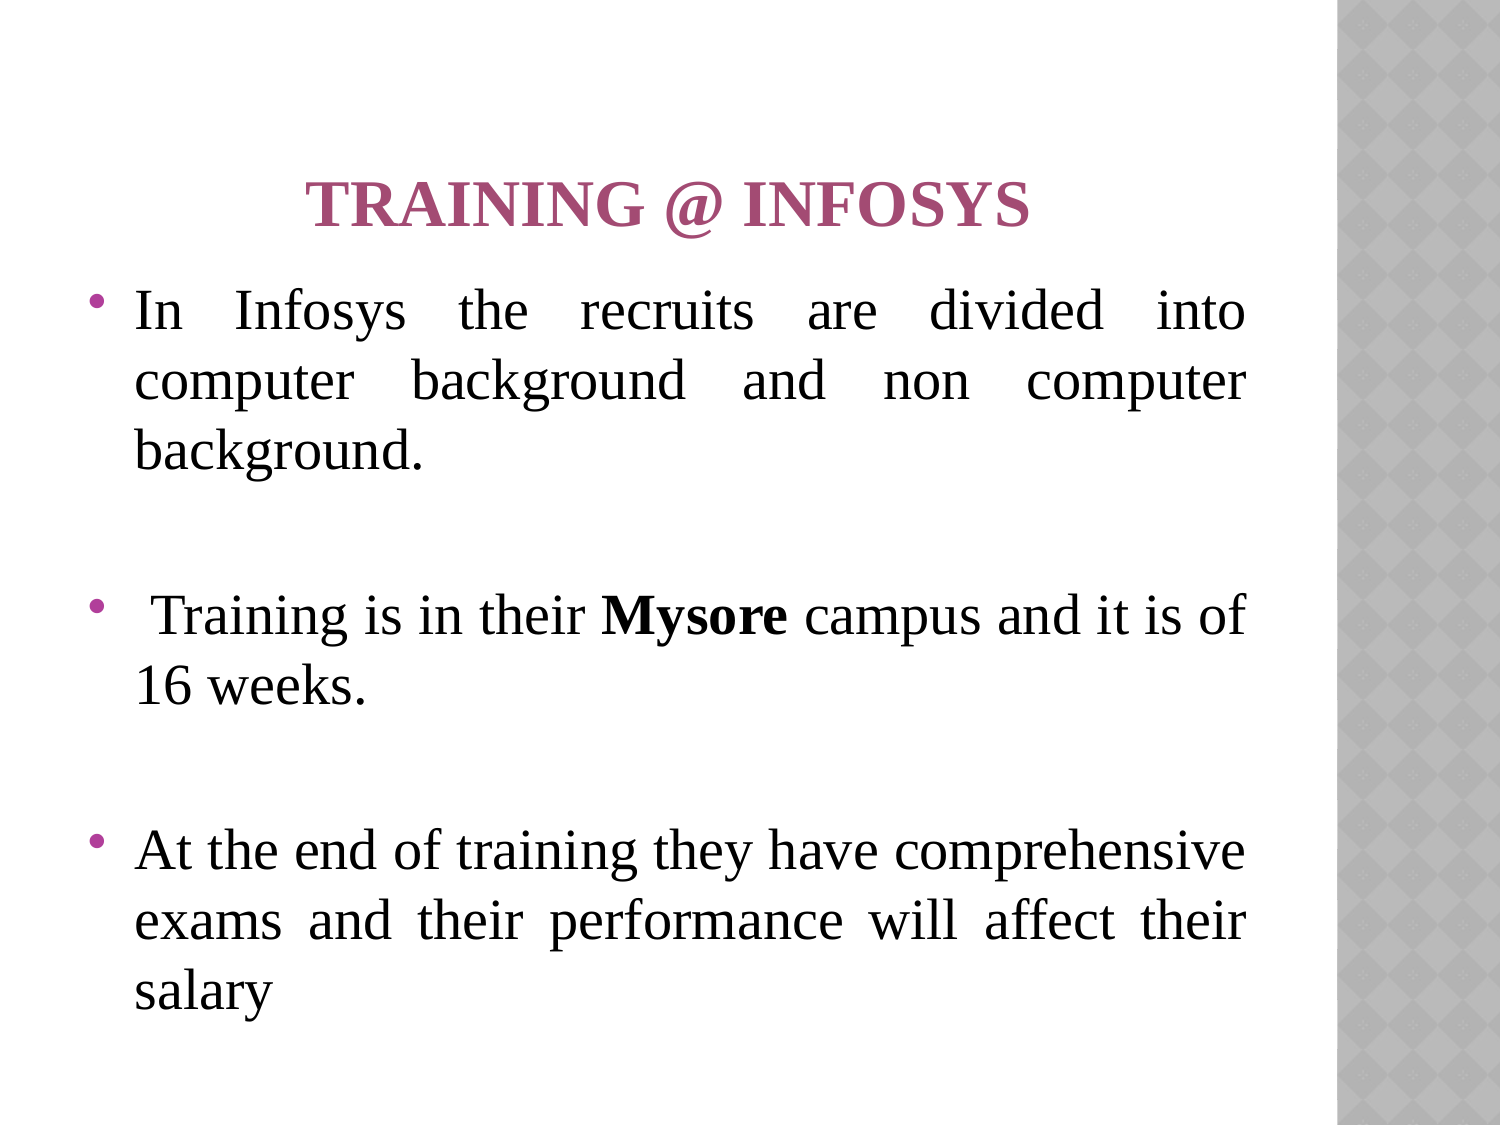

# TRAINING @ INFOSYS
In Infosys the recruits are divided into computer background and non computer background.

 Training is in their Mysore campus and it is of 16 weeks.

At the end of training they have comprehensive exams and their performance will affect their salary